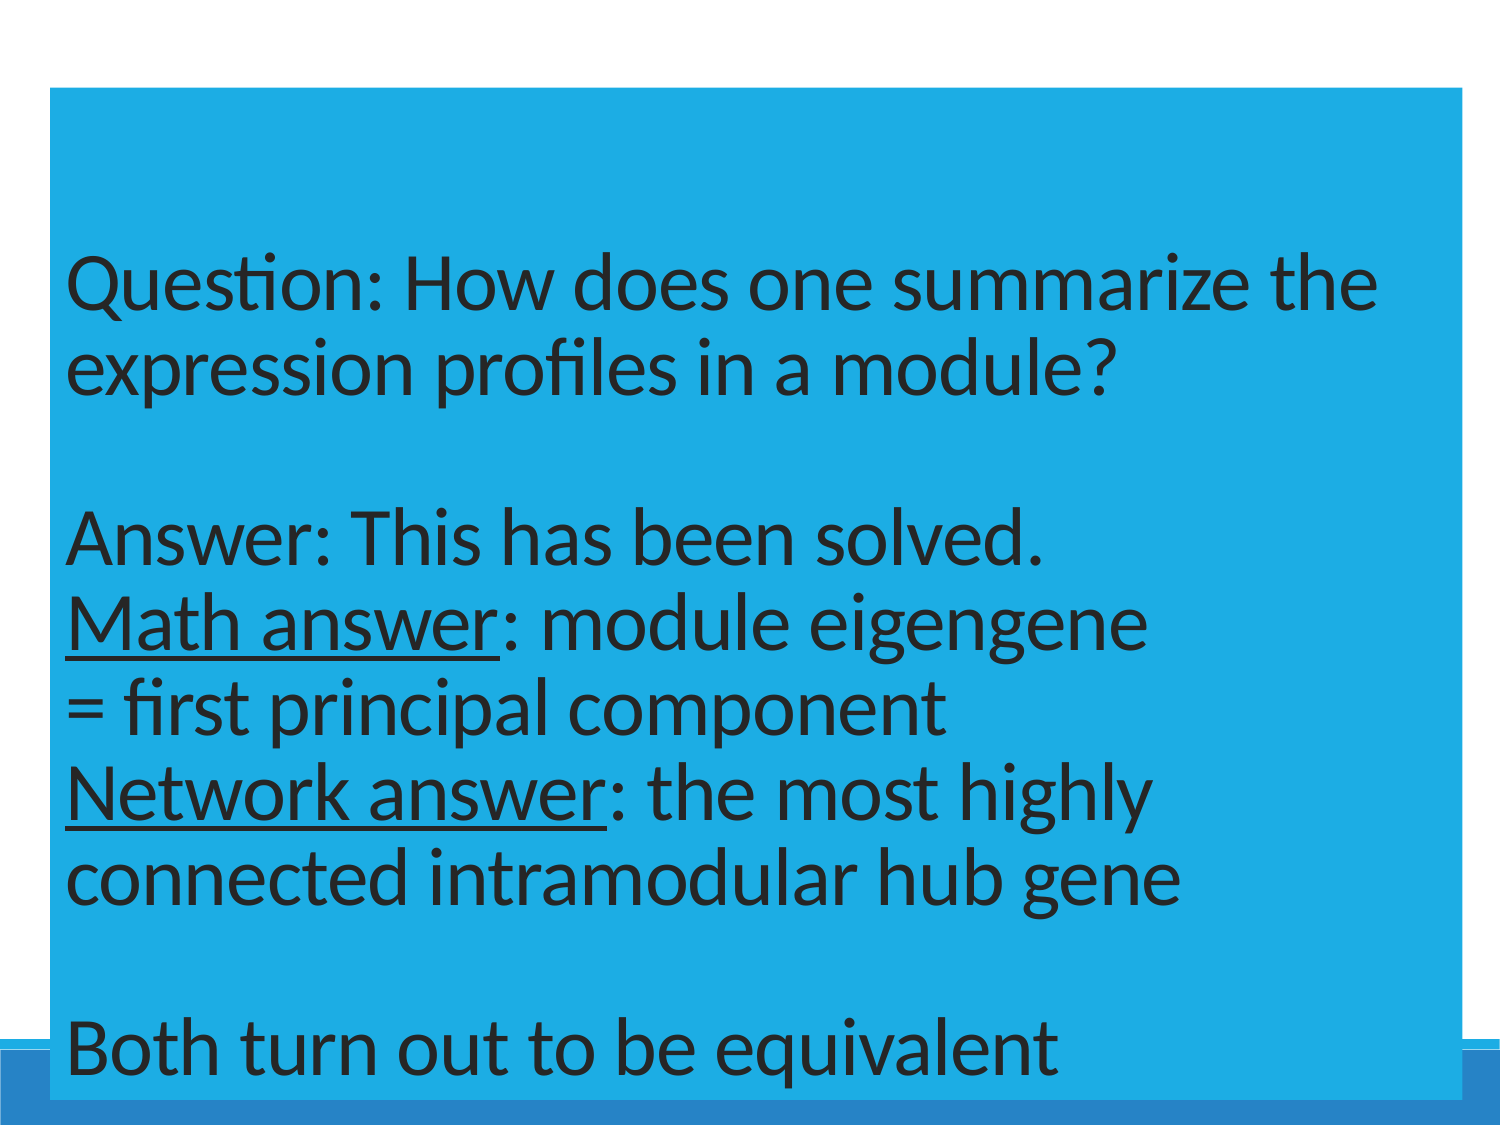

# Question: How does one summarize the expression profiles in a module? Answer: This has been solved. Math answer: module eigengene = first principal component Network answer: the most highly connected intramodular hub gene Both turn out to be equivalent